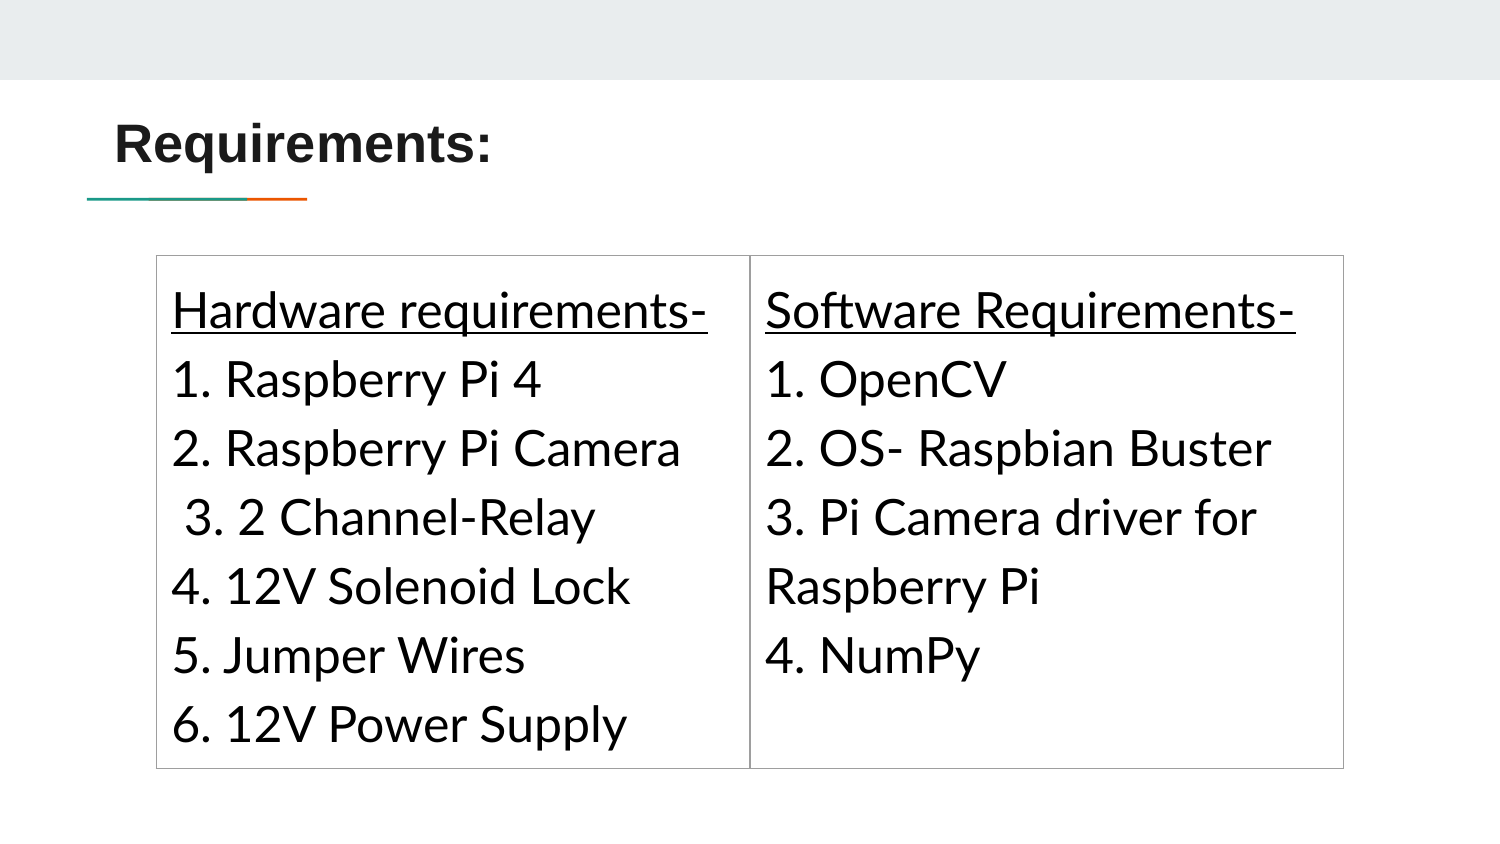

# Requirements:
| Hardware requirements- 1. Raspberry Pi 4 2. Raspberry Pi Camera 3. 2 Channel-Relay 4. 12V Solenoid Lock 5. Jumper Wires 6. 12V Power Supply | Software Requirements- 1. OpenCV 2. OS- Raspbian Buster 3. Pi Camera driver for Raspberry Pi 4. NumPy |
| --- | --- |